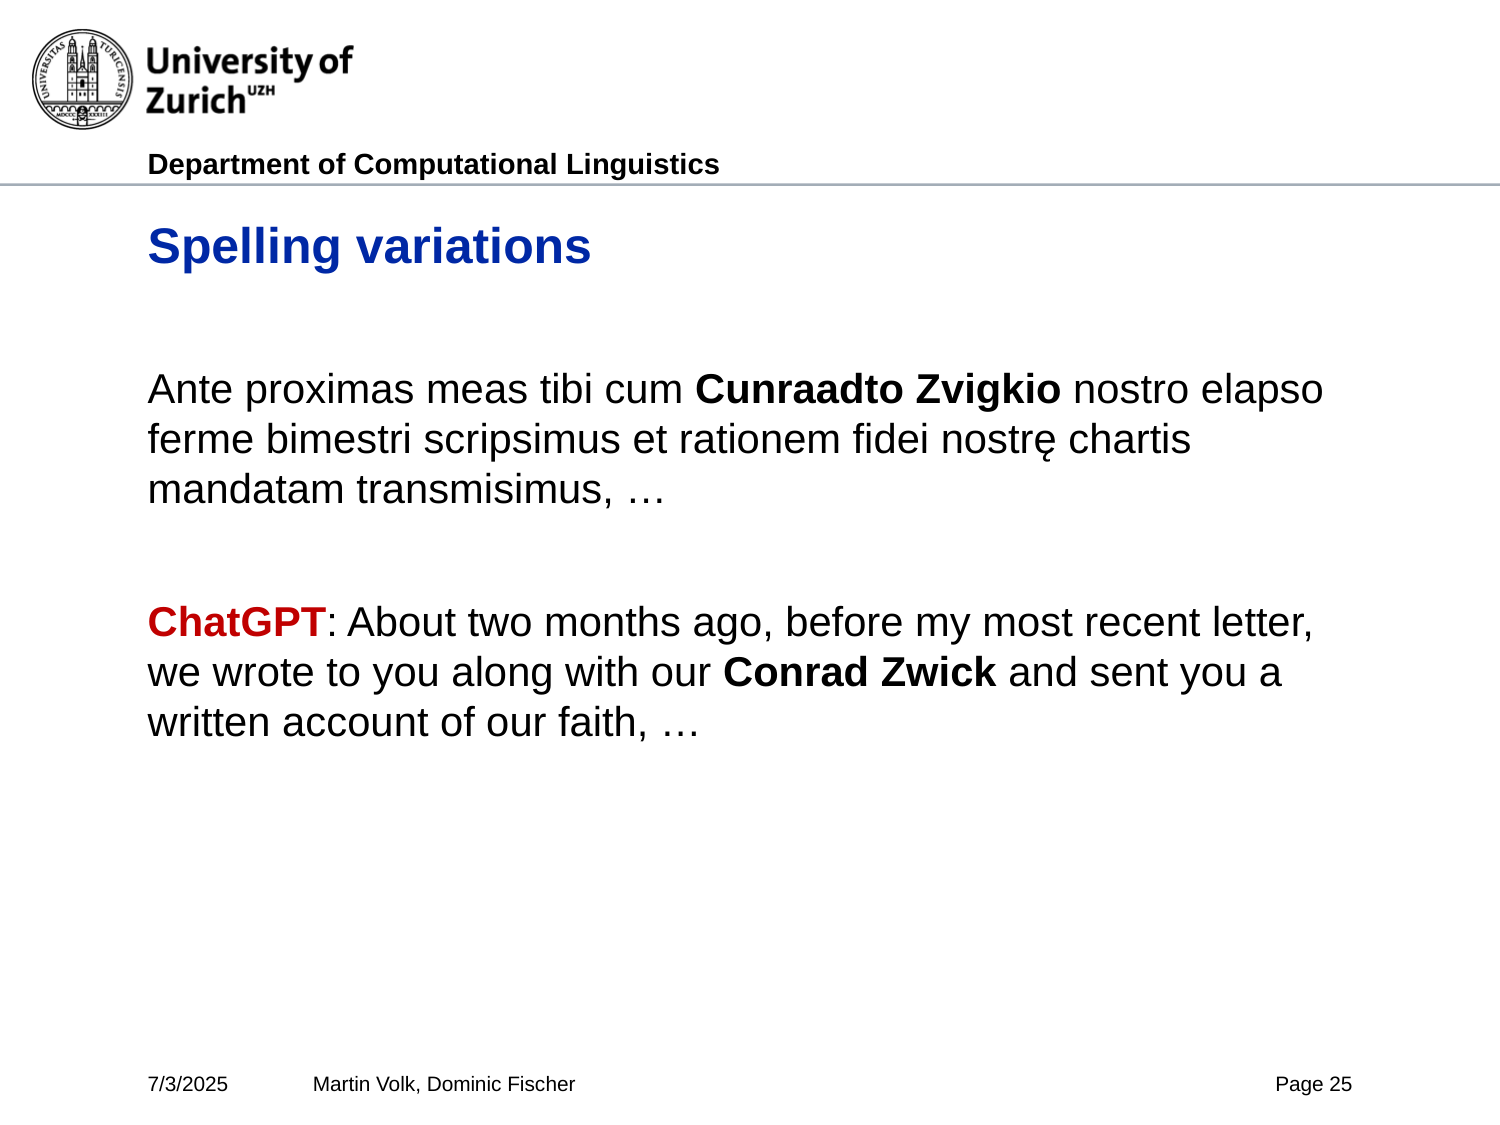

# Spelling variations
Ante proximas meas tibi cum Cunraadto Zvigkio nostro elapso ferme bimestri scripsimus et rationem fidei nostrę chartis mandatam transmisimus, …

ChatGPT: About two months ago, before my most recent letter, we wrote to you along with our Conrad Zwick and sent you a written account of our faith, …
7/3/2025
Martin Volk, Dominic Fischer
Page 25